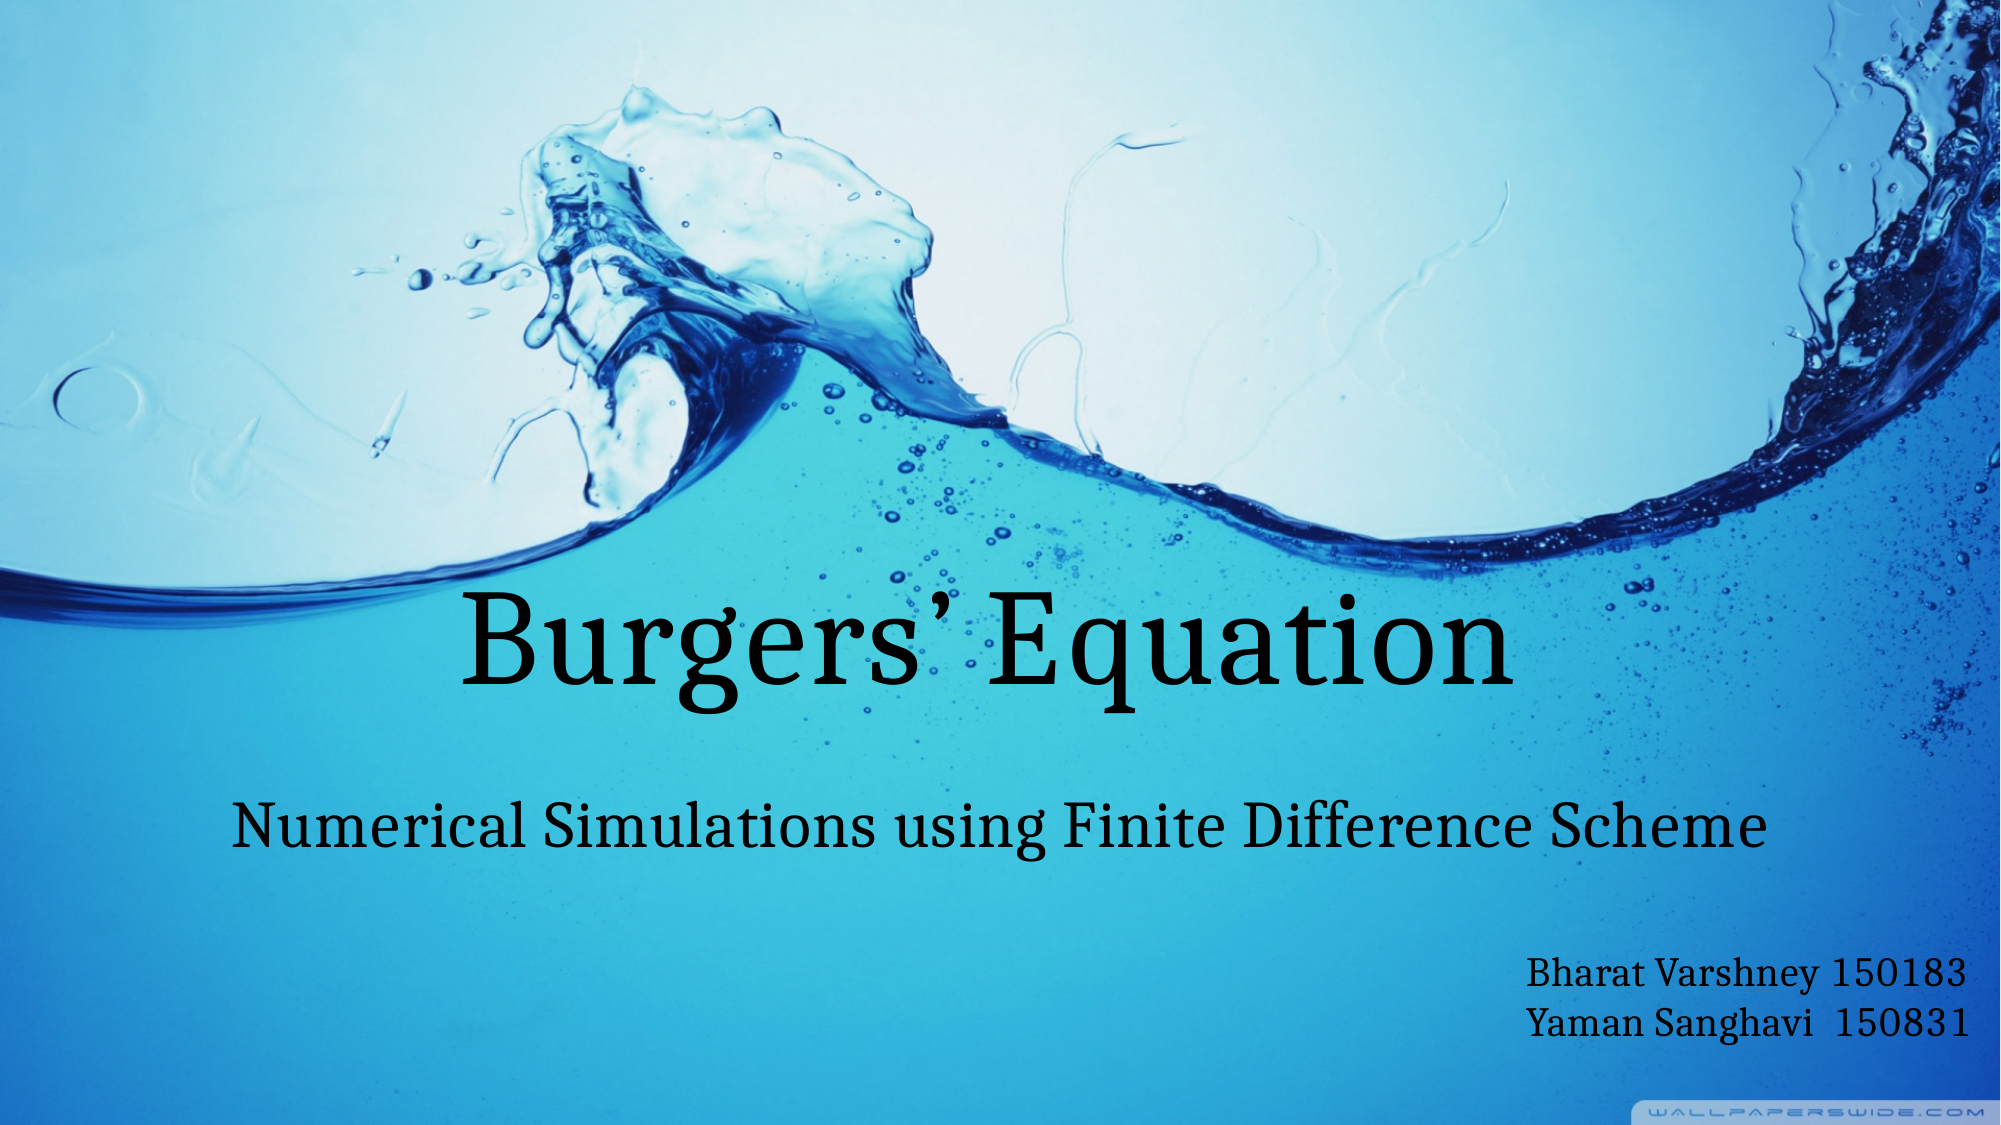

# Burgers’ Equation

Numerical Simulations using Finite Difference Scheme
Bharat Varshney 150183
Yaman Sanghavi  150831